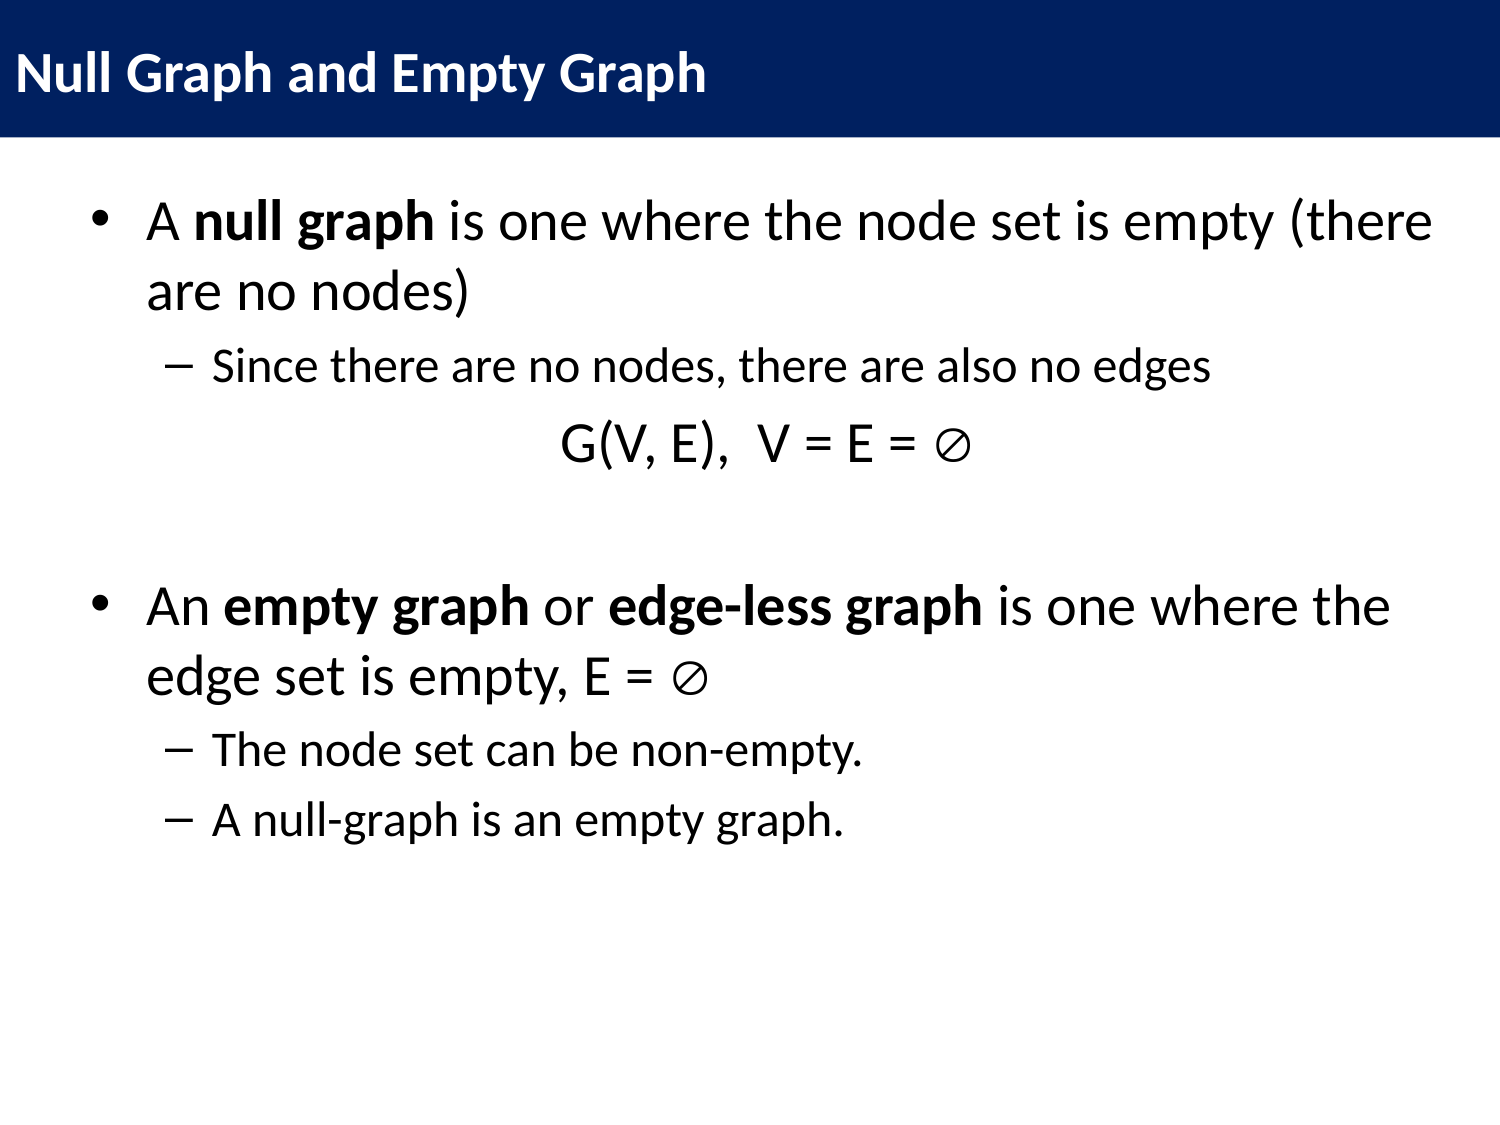

# Null Graph and Empty Graph
A null graph is one where the node set is empty (there are no nodes)
Since there are no nodes, there are also no edges
G(V, E),  V = E = ∅

An empty graph or edge-less graph is one where the edge set is empty, E = ∅
The node set can be non-empty.
A null-graph is an empty graph.